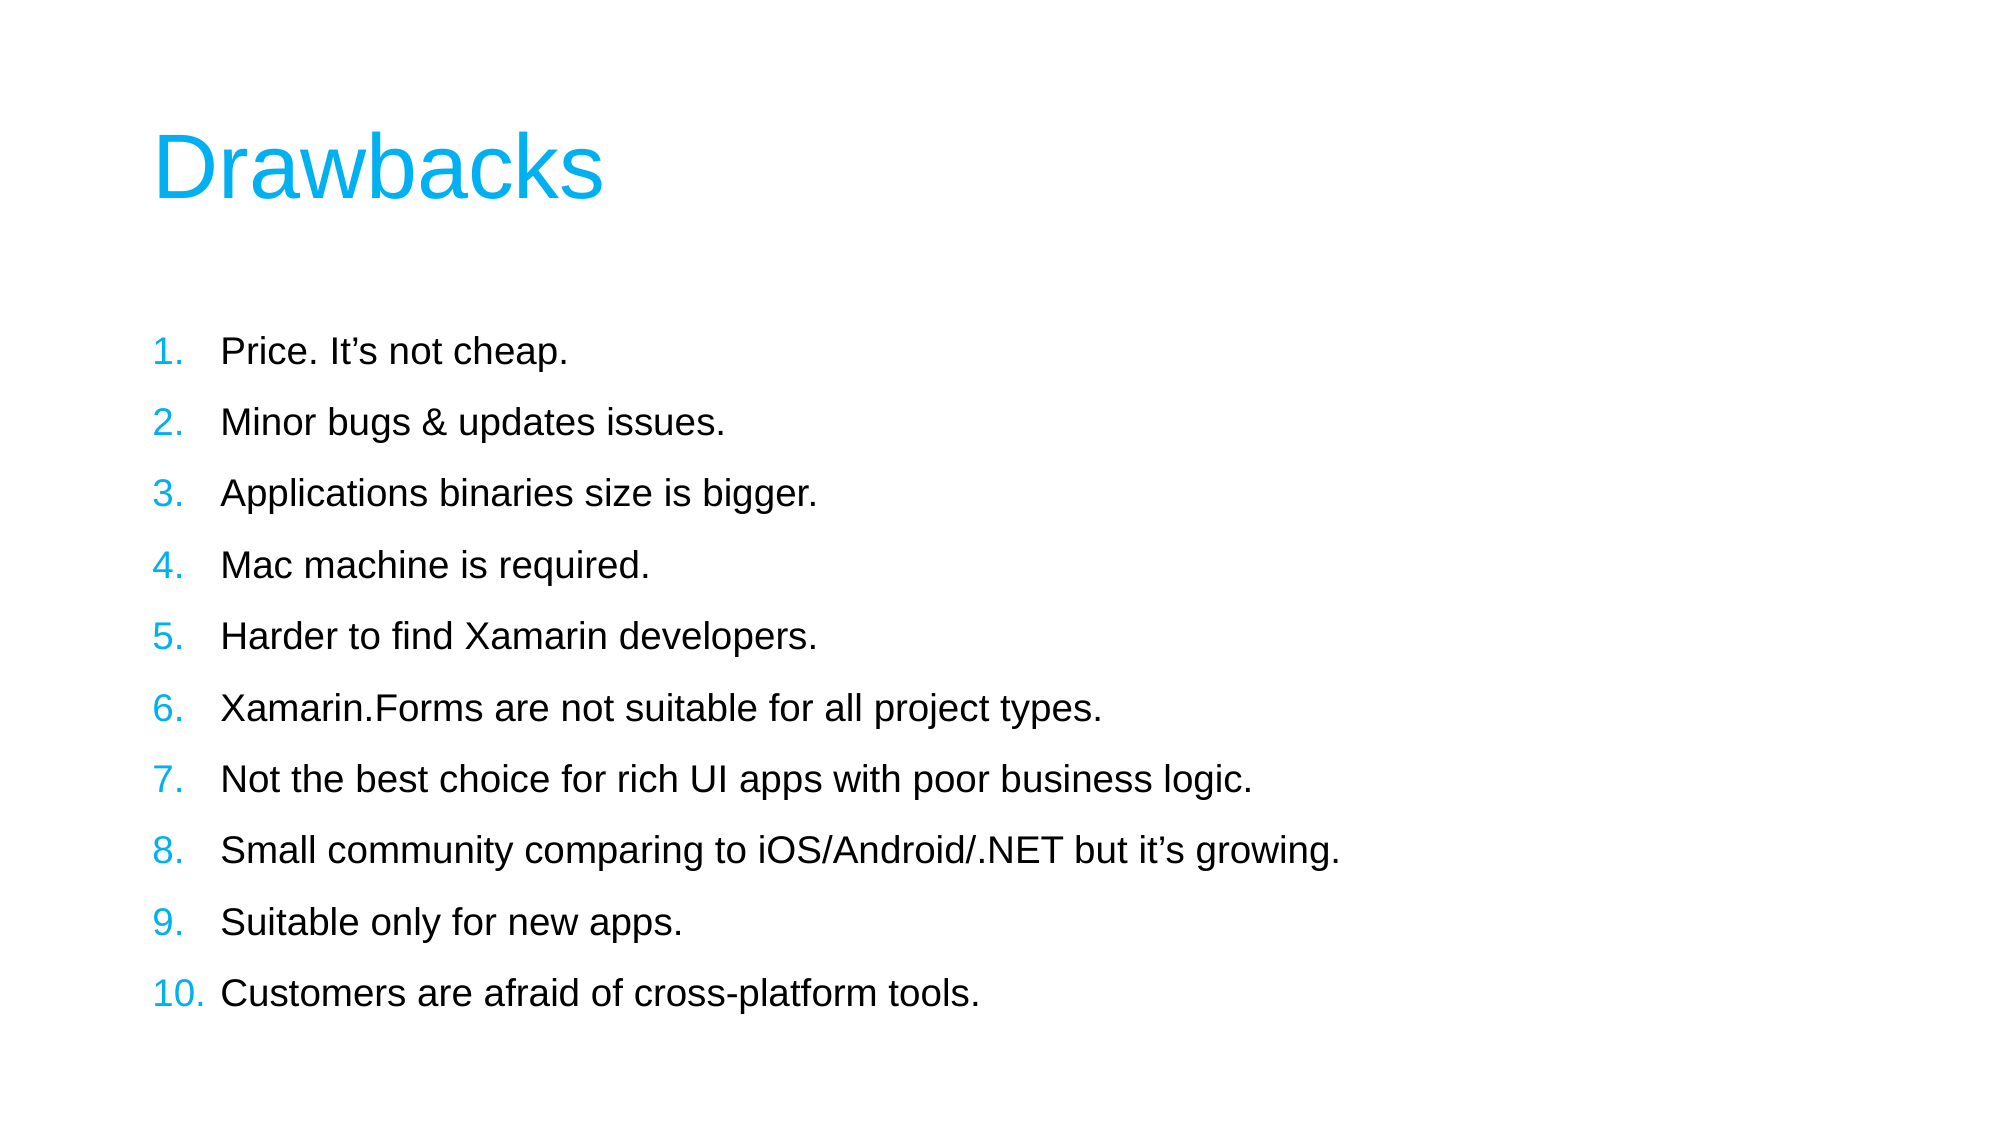

# Drawbacks
Price. It’s not cheap.
Minor bugs & updates issues.
Applications binaries size is bigger.
Mac machine is required.
Harder to find Xamarin developers.
Xamarin.Forms are not suitable for all project types.
Not the best choice for rich UI apps with poor business logic.
Small community comparing to iOS/Android/.NET but it’s growing.
Suitable only for new apps.
Customers are afraid of cross-platform tools.